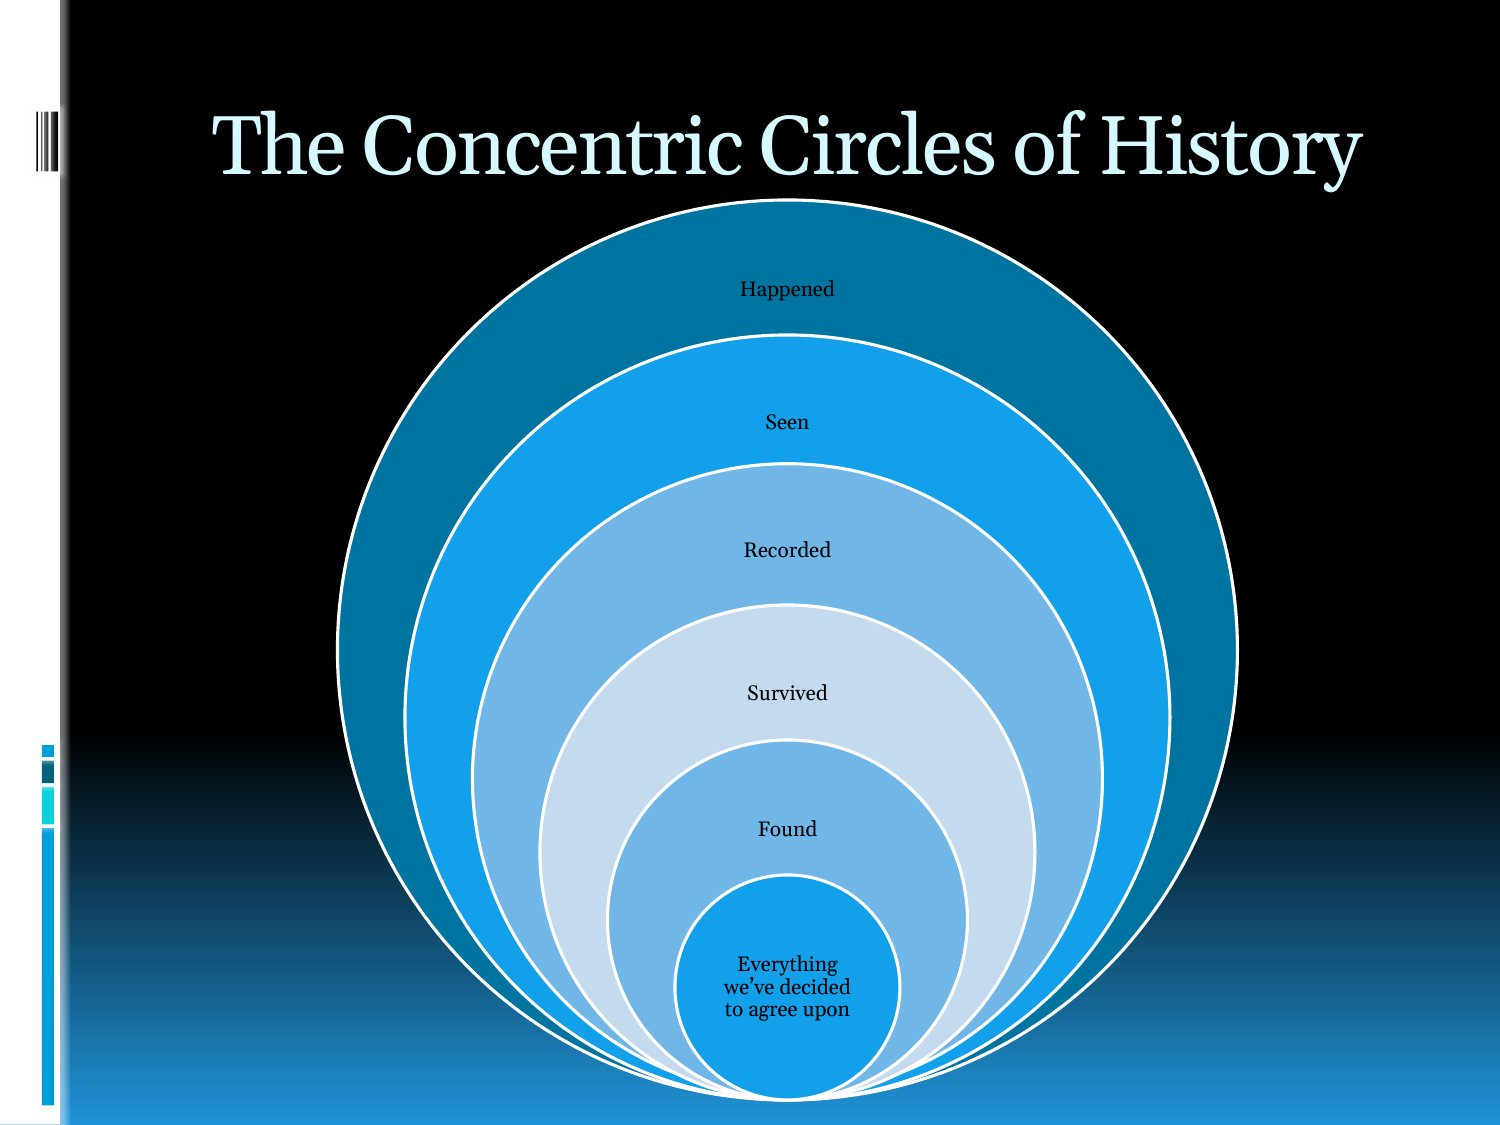

# The Concentric Circles of History
Happened
Seen
Recorded
Survived
Found
Everything we’ve decided to agree upon